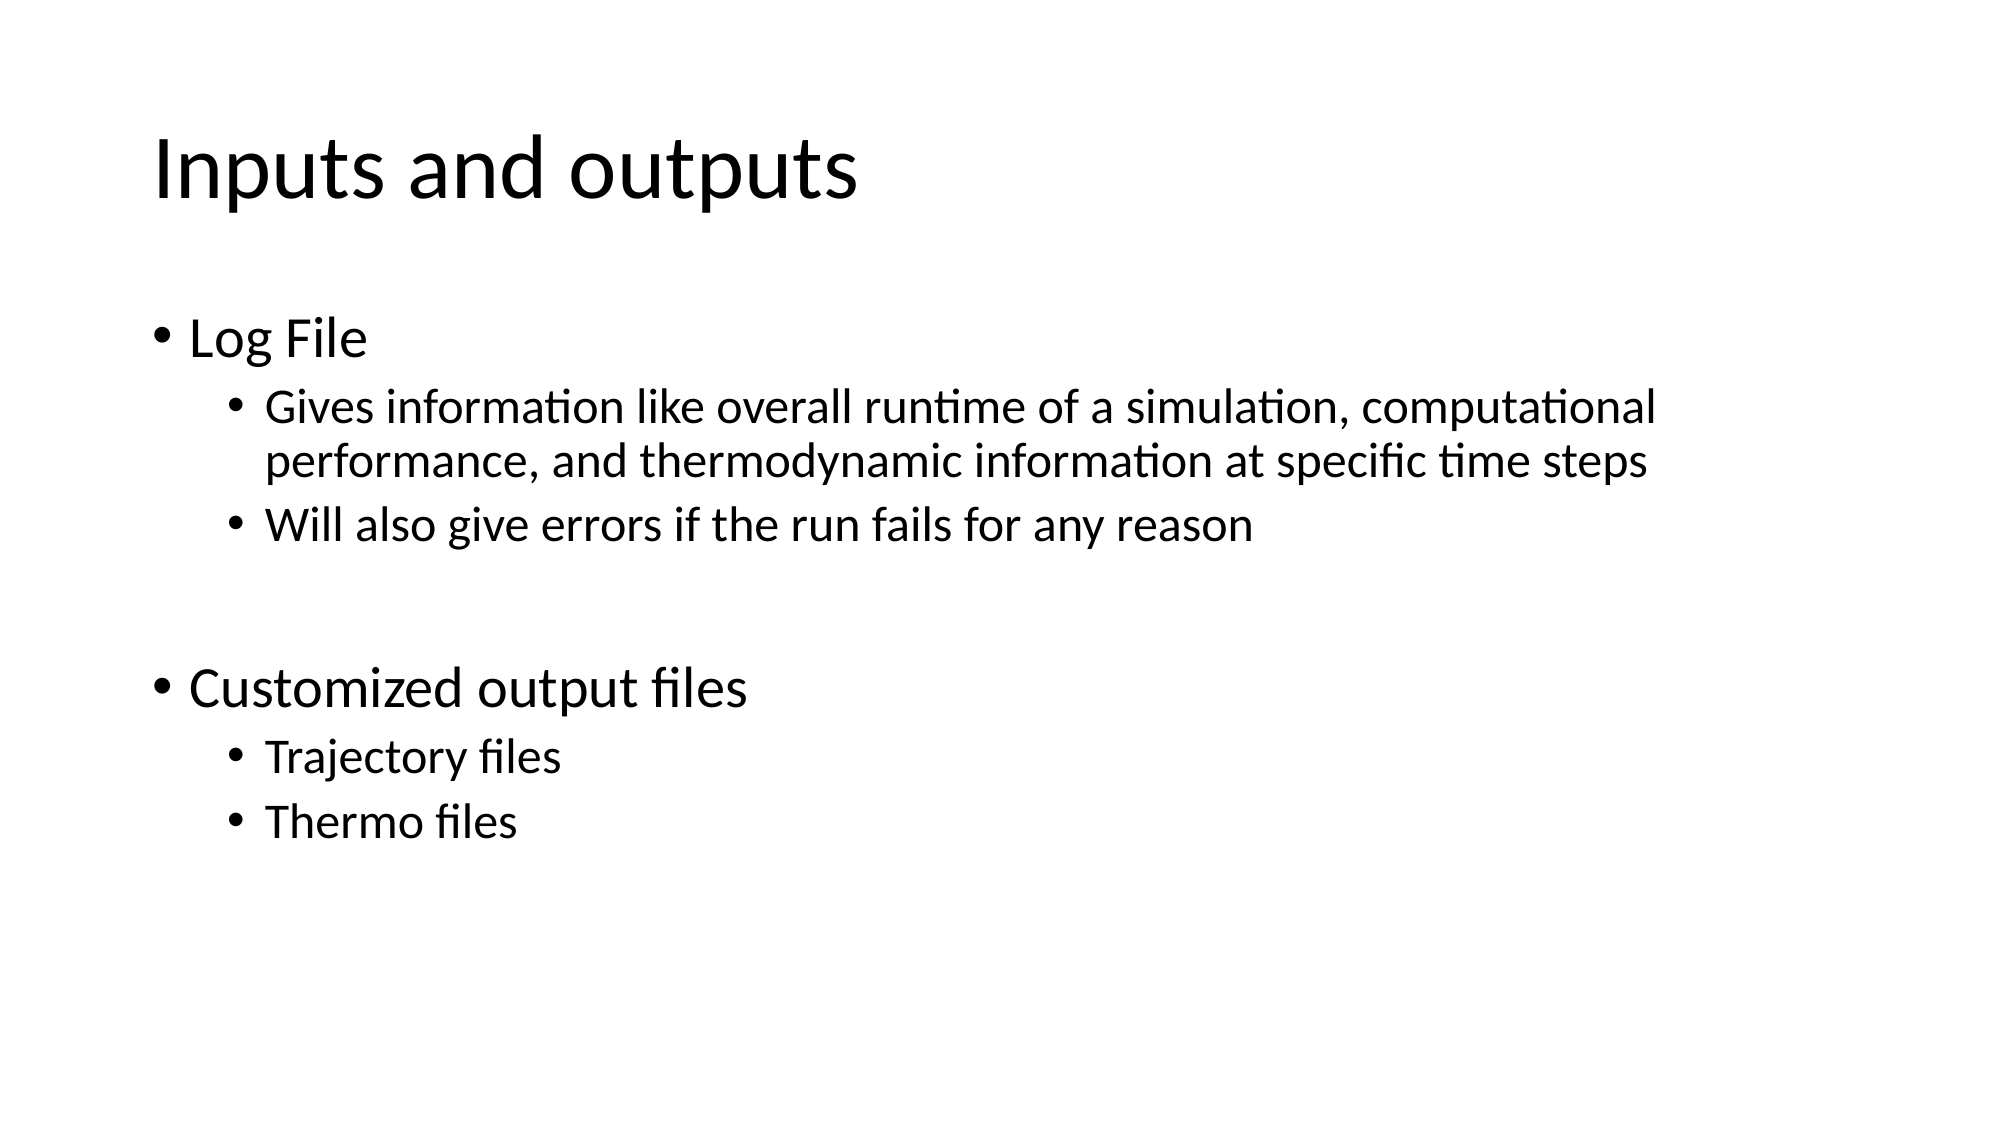

# Inputs and outputs
Log File
Gives information like overall runtime of a simulation, computational performance, and thermodynamic information at specific time steps
Will also give errors if the run fails for any reason

Customized output files
Trajectory files
Thermo files